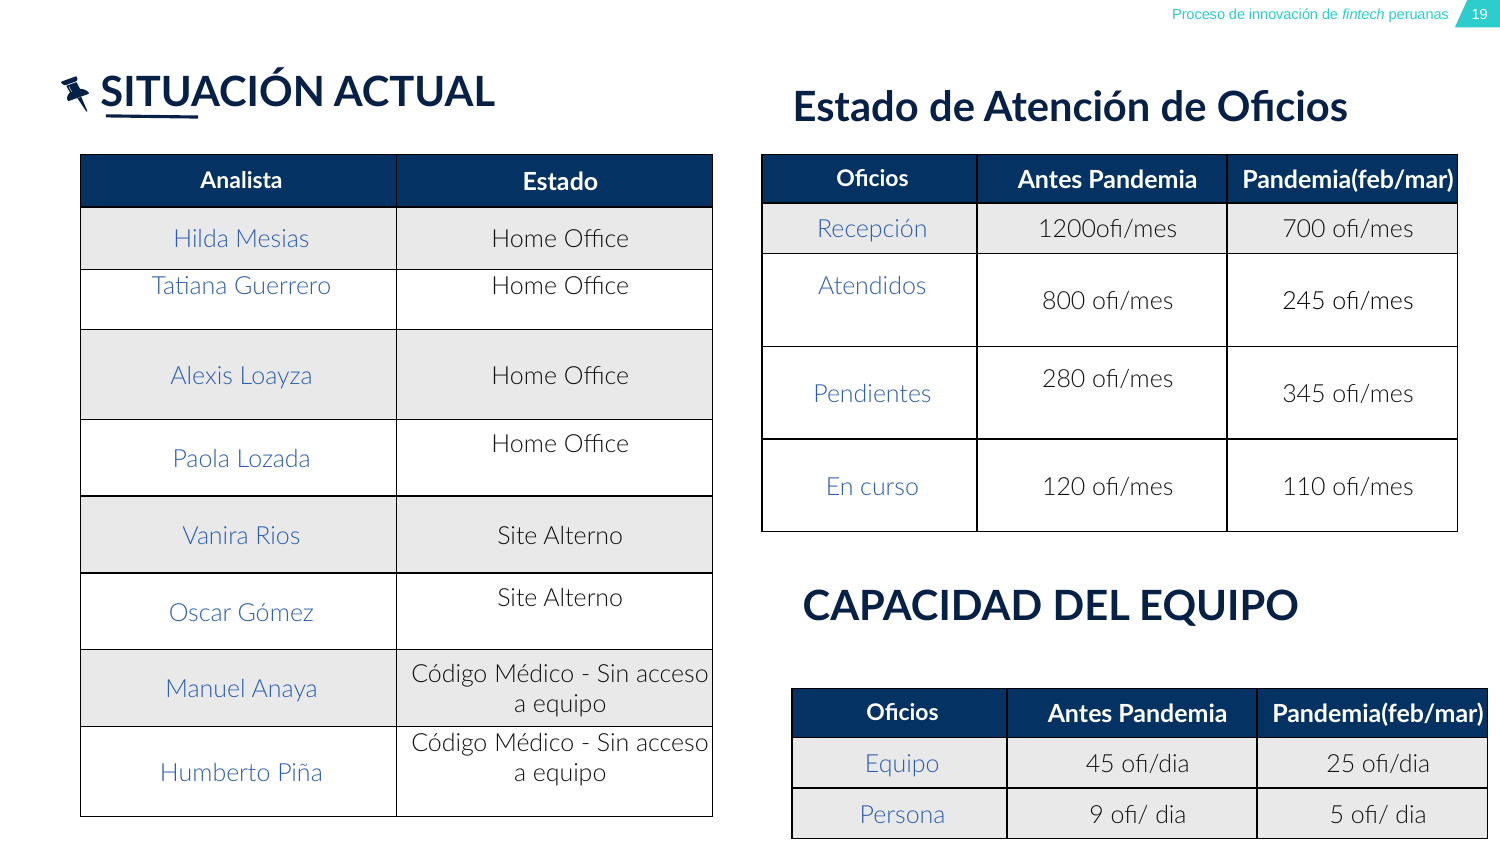

Estado de Atención de Oficios
# SITUACIÓN ACTUAL
| Analista | Estado |
| --- | --- |
| Hilda Mesias | Home Office |
| Tatiana Guerrero | Home Office |
| Alexis Loayza | Home Office |
| Paola Lozada | Home Office |
| Vanira Rios | Site Alterno |
| Oscar Gómez | Site Alterno |
| Manuel Anaya | Código Médico - Sin acceso a equipo |
| Humberto Piña | Código Médico - Sin acceso a equipo |
| Oficios | Antes Pandemia | Pandemia(feb/mar) |
| --- | --- | --- |
| Recepción | 1200ofi/mes | 700 ofi/mes |
| Atendidos | 800 ofi/mes | 245 ofi/mes |
| Pendientes | 280 ofi/mes | 345 ofi/mes |
| En curso | 120 ofi/mes | 110 ofi/mes |
CAPACIDAD DEL EQUIPO
| Oficios | Antes Pandemia | Pandemia(feb/mar) |
| --- | --- | --- |
| Equipo | 45 ofi/dia | 25 ofi/dia |
| Persona | 9 ofi/ dia | 5 ofi/ dia |